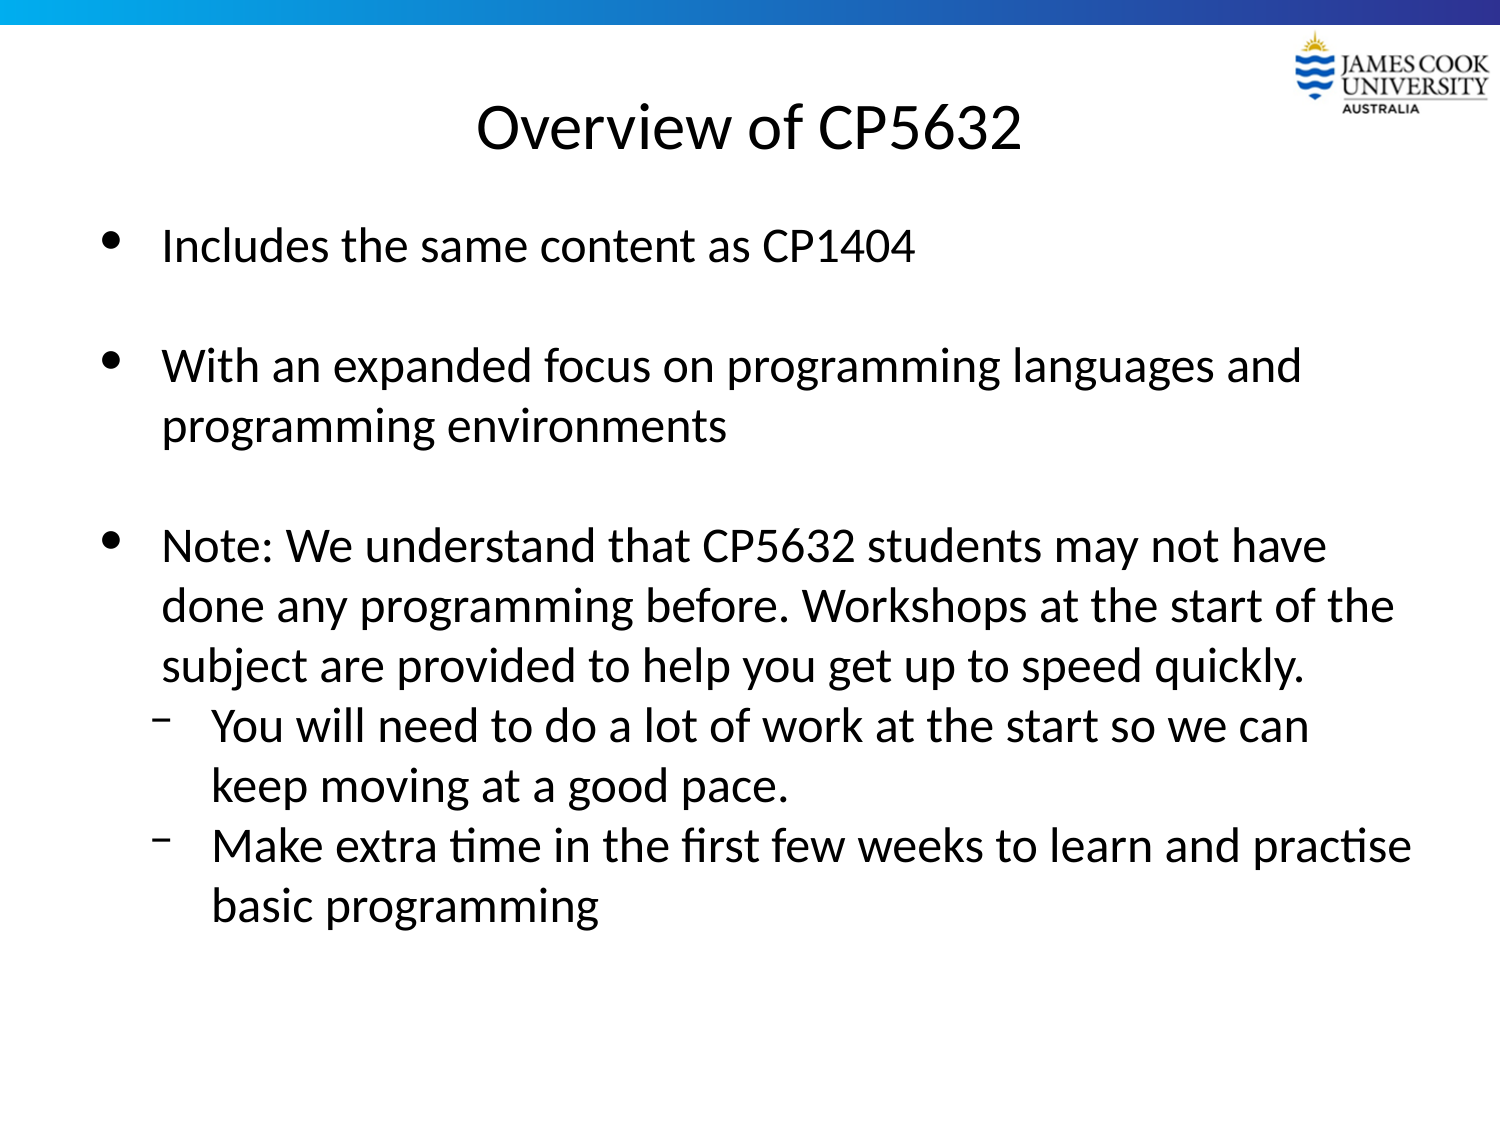

# Overview of CP5632
Includes the same content as CP1404

With an expanded focus on programming languages and programming environments

Note: We understand that CP5632 students may not have done any programming before. Workshops at the start of the subject are provided to help you get up to speed quickly.
You will need to do a lot of work at the start so we can keep moving at a good pace.
Make extra time in the first few weeks to learn and practise basic programming